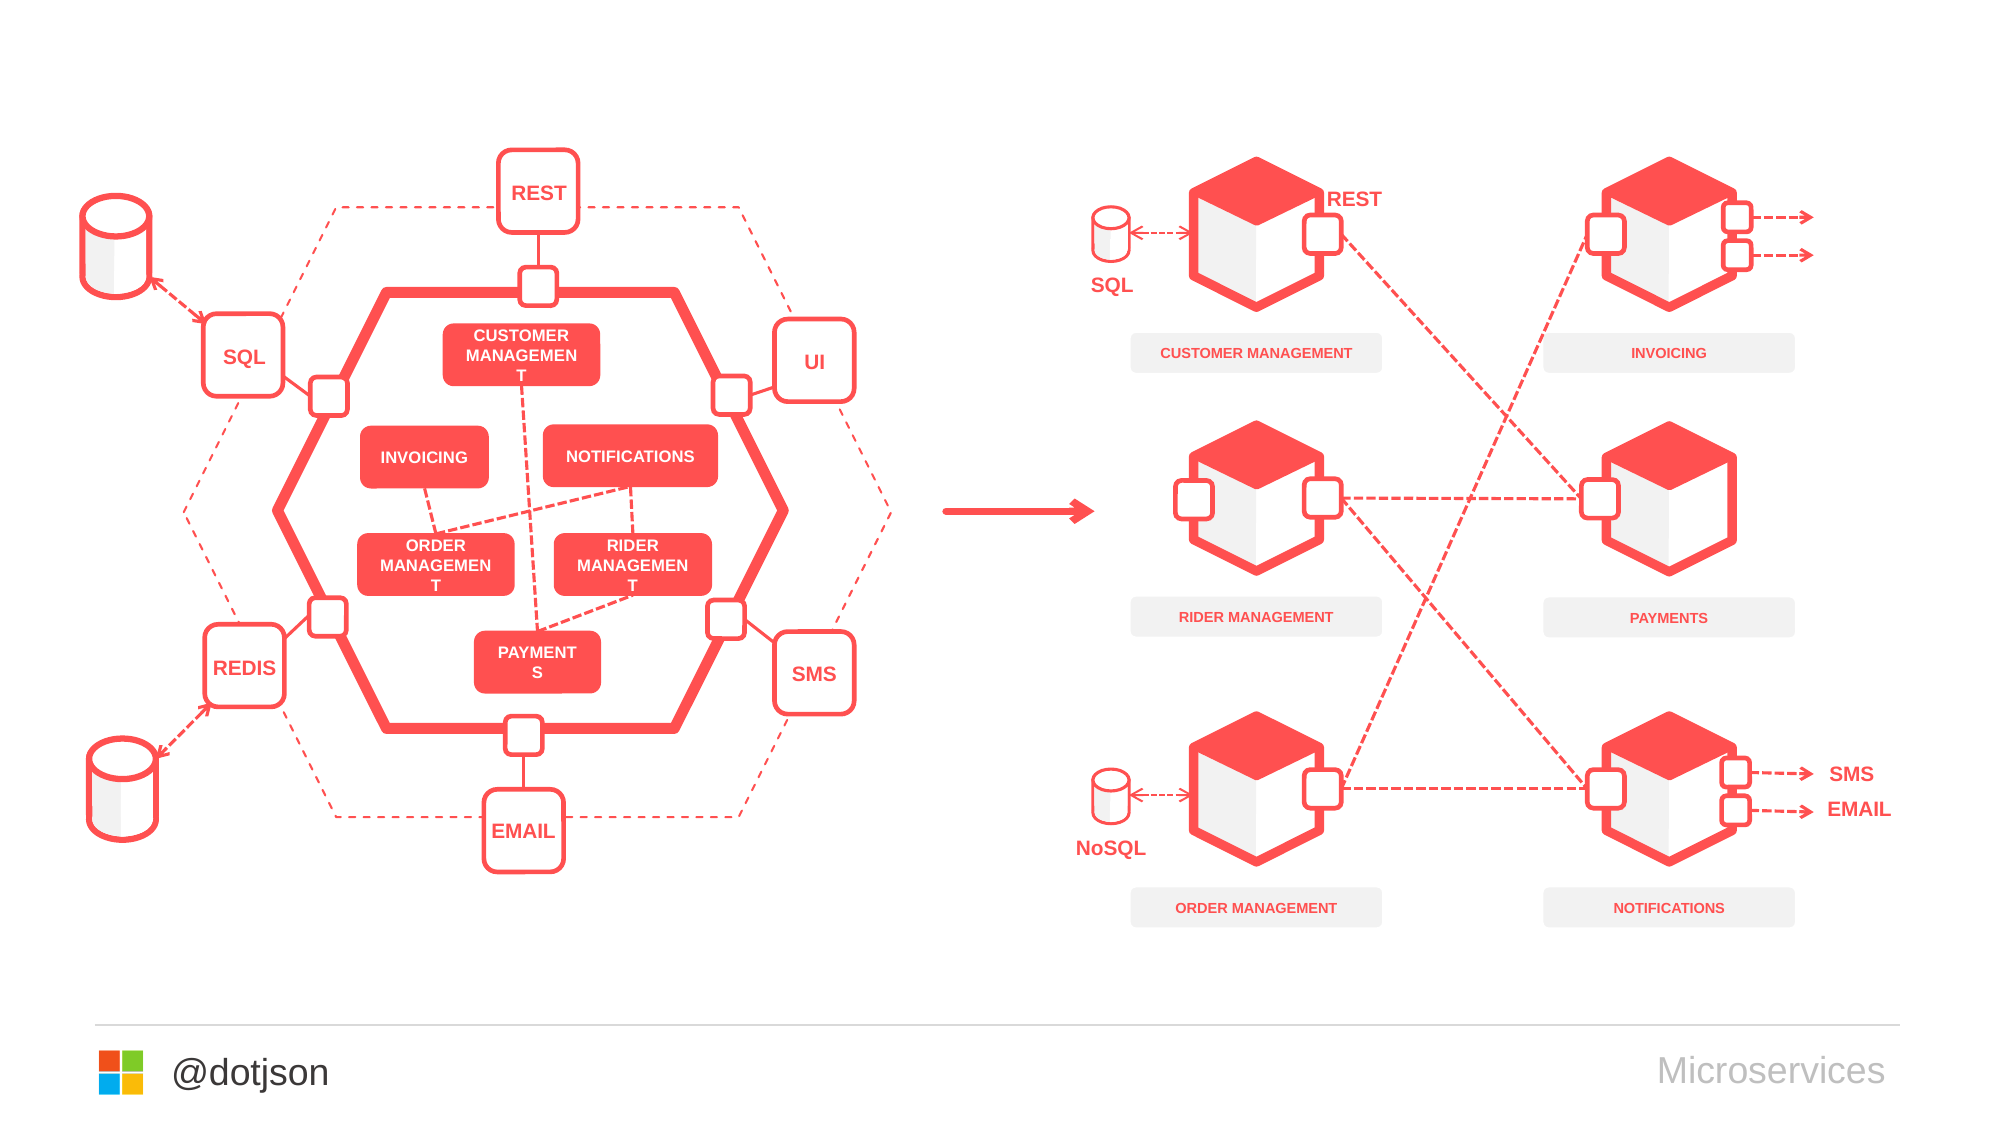

CUSTOMER MANAGEMENT
NOTIFICATIONS
INVOICING
ORDER MANAGEMENT
RIDER MANAGEMENT
PAYMENTS

REST

SQL
UI

REDIS
SMS
EMAIL

CUSTOMER MANAGEMENT

INVOICING
REST

RIDER MANAGEMENT

PAYMENTS

ORDER MANAGEMENT

NOTIFICATIONS
SMS

EMAIL

SQL
NoSQL

Microservices